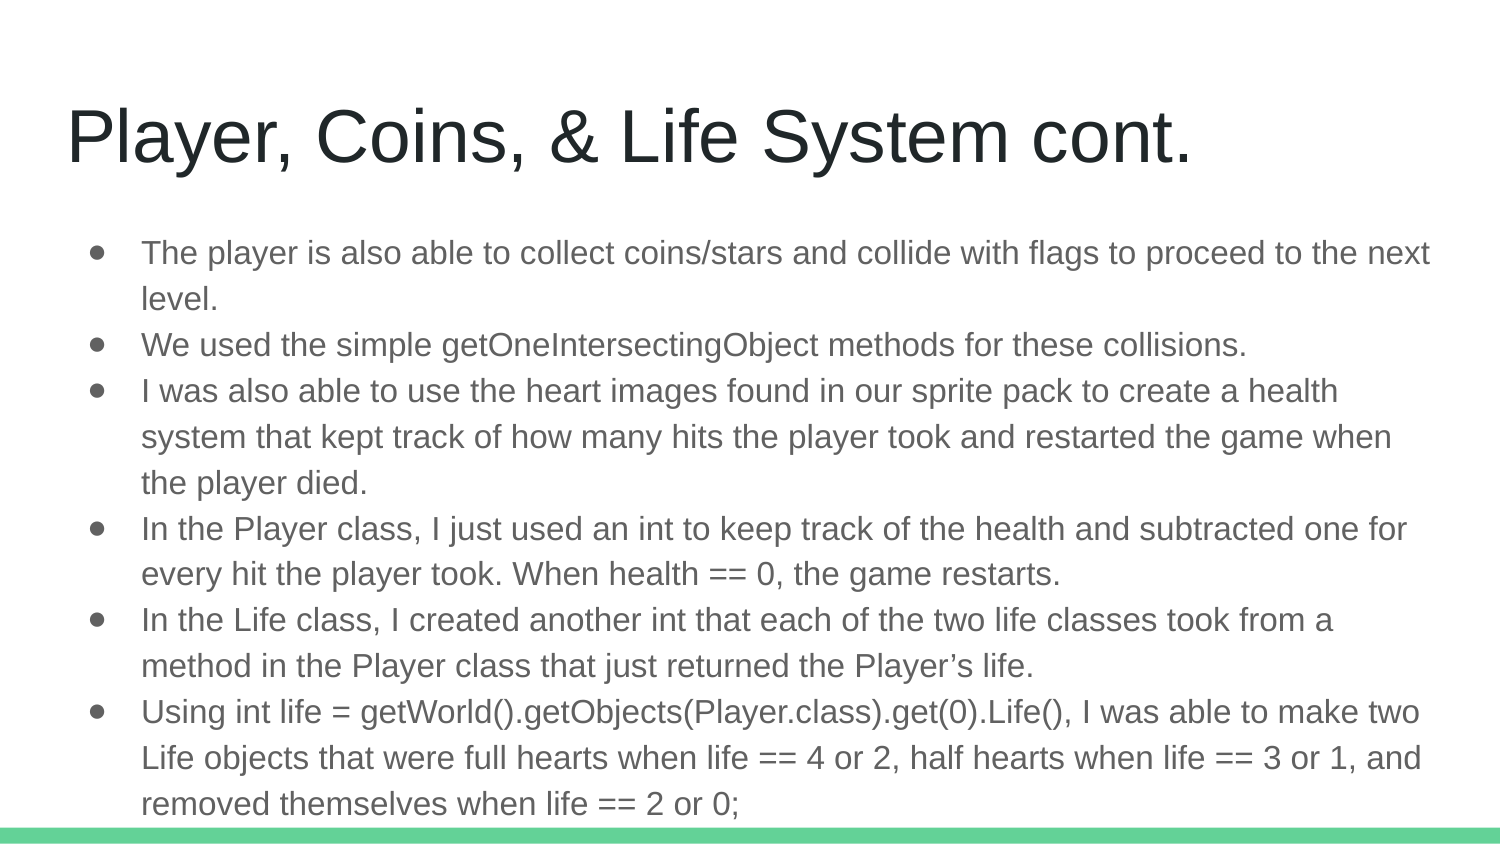

# Player, Coins, & Life System cont.
The player is also able to collect coins/stars and collide with flags to proceed to the next level.
We used the simple getOneIntersectingObject methods for these collisions.
I was also able to use the heart images found in our sprite pack to create a health system that kept track of how many hits the player took and restarted the game when the player died.
In the Player class, I just used an int to keep track of the health and subtracted one for every hit the player took. When health == 0, the game restarts.
In the Life class, I created another int that each of the two life classes took from a method in the Player class that just returned the Player’s life.
Using int life = getWorld().getObjects(Player.class).get(0).Life(), I was able to make two Life objects that were full hearts when life == 4 or 2, half hearts when life == 3 or 1, and removed themselves when life == 2 or 0;